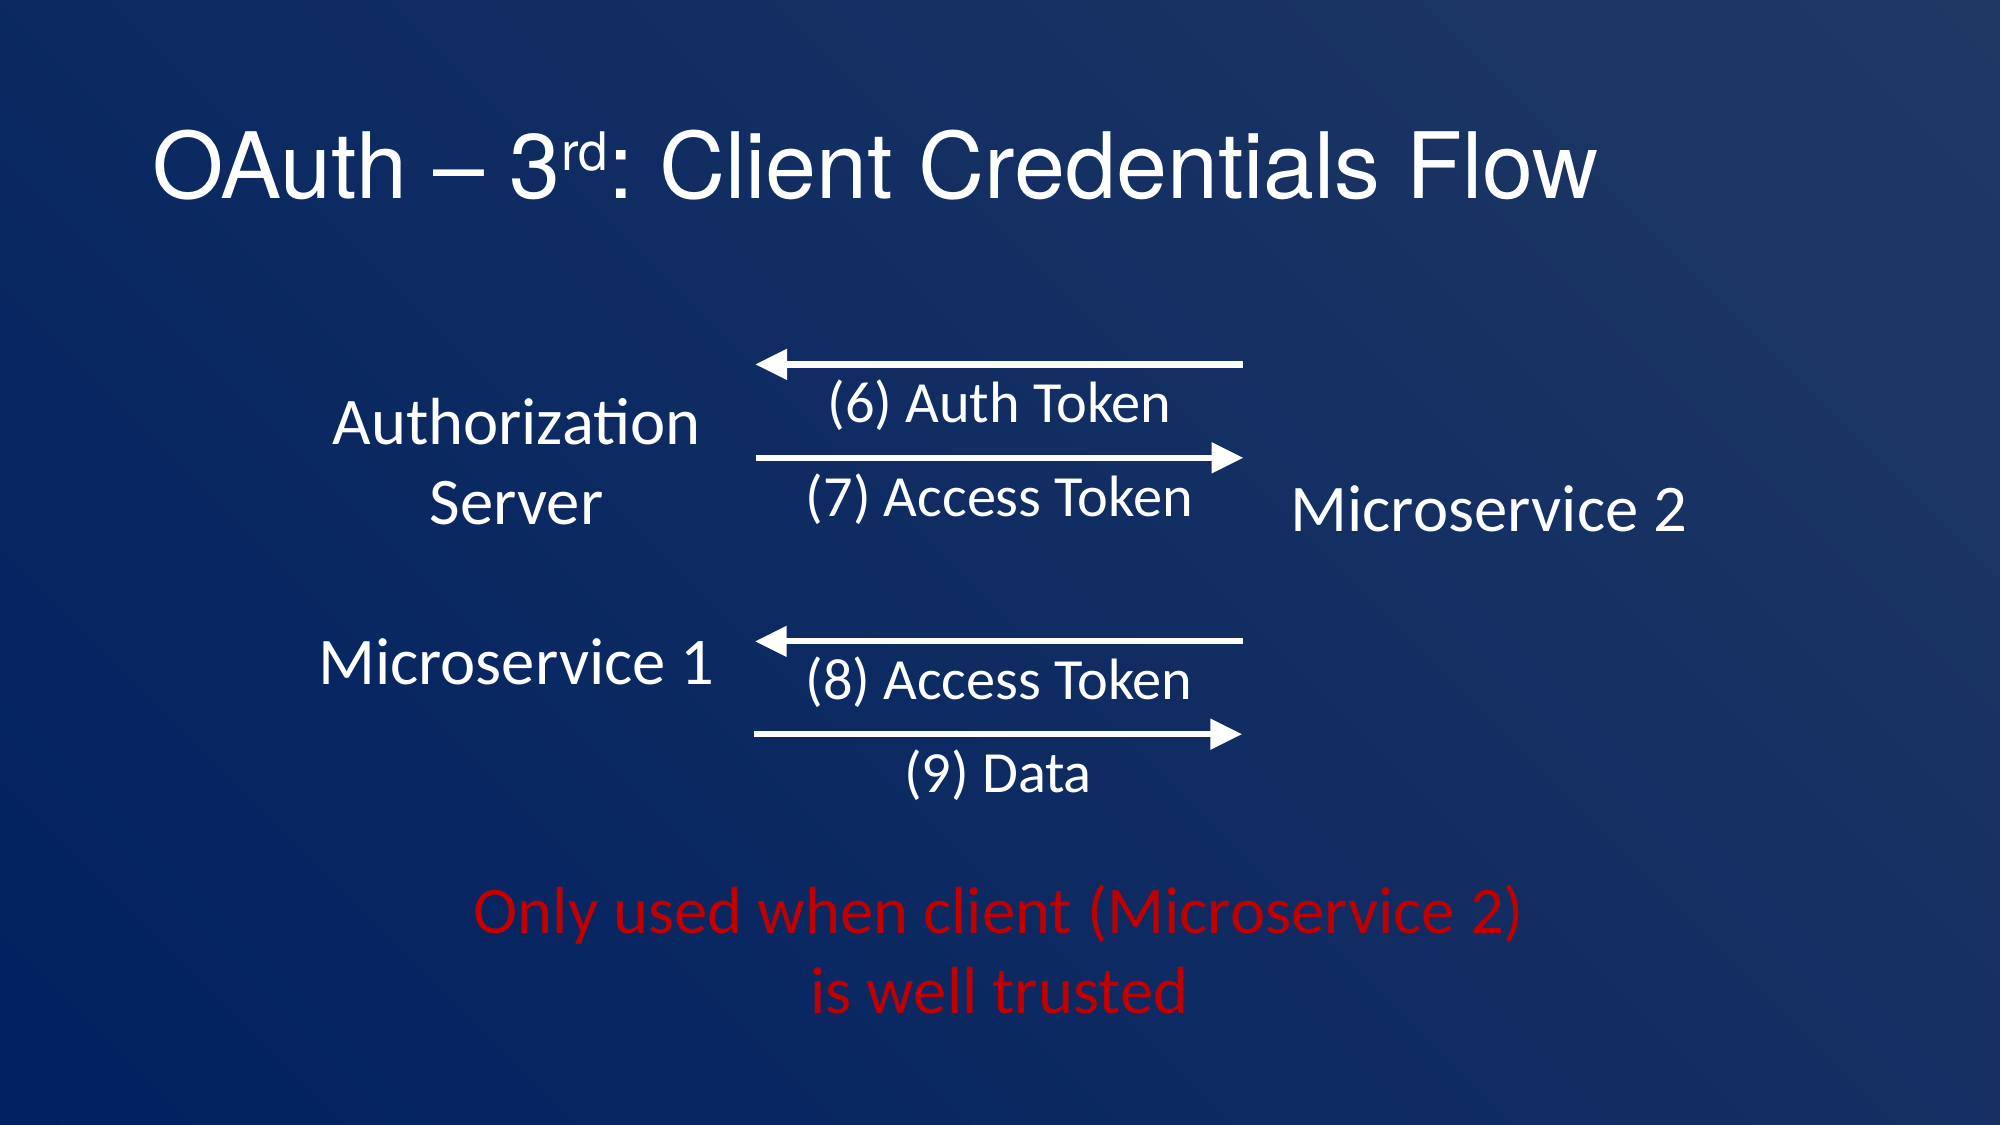

# OAuth – 3rd: Client Credentials Flow
(6) Auth Token
Authorization Server

Microservice 1
(7) Access Token
Microservice 2
(8) Access Token
(9) Data
Only used when client (Microservice 2) is well trusted